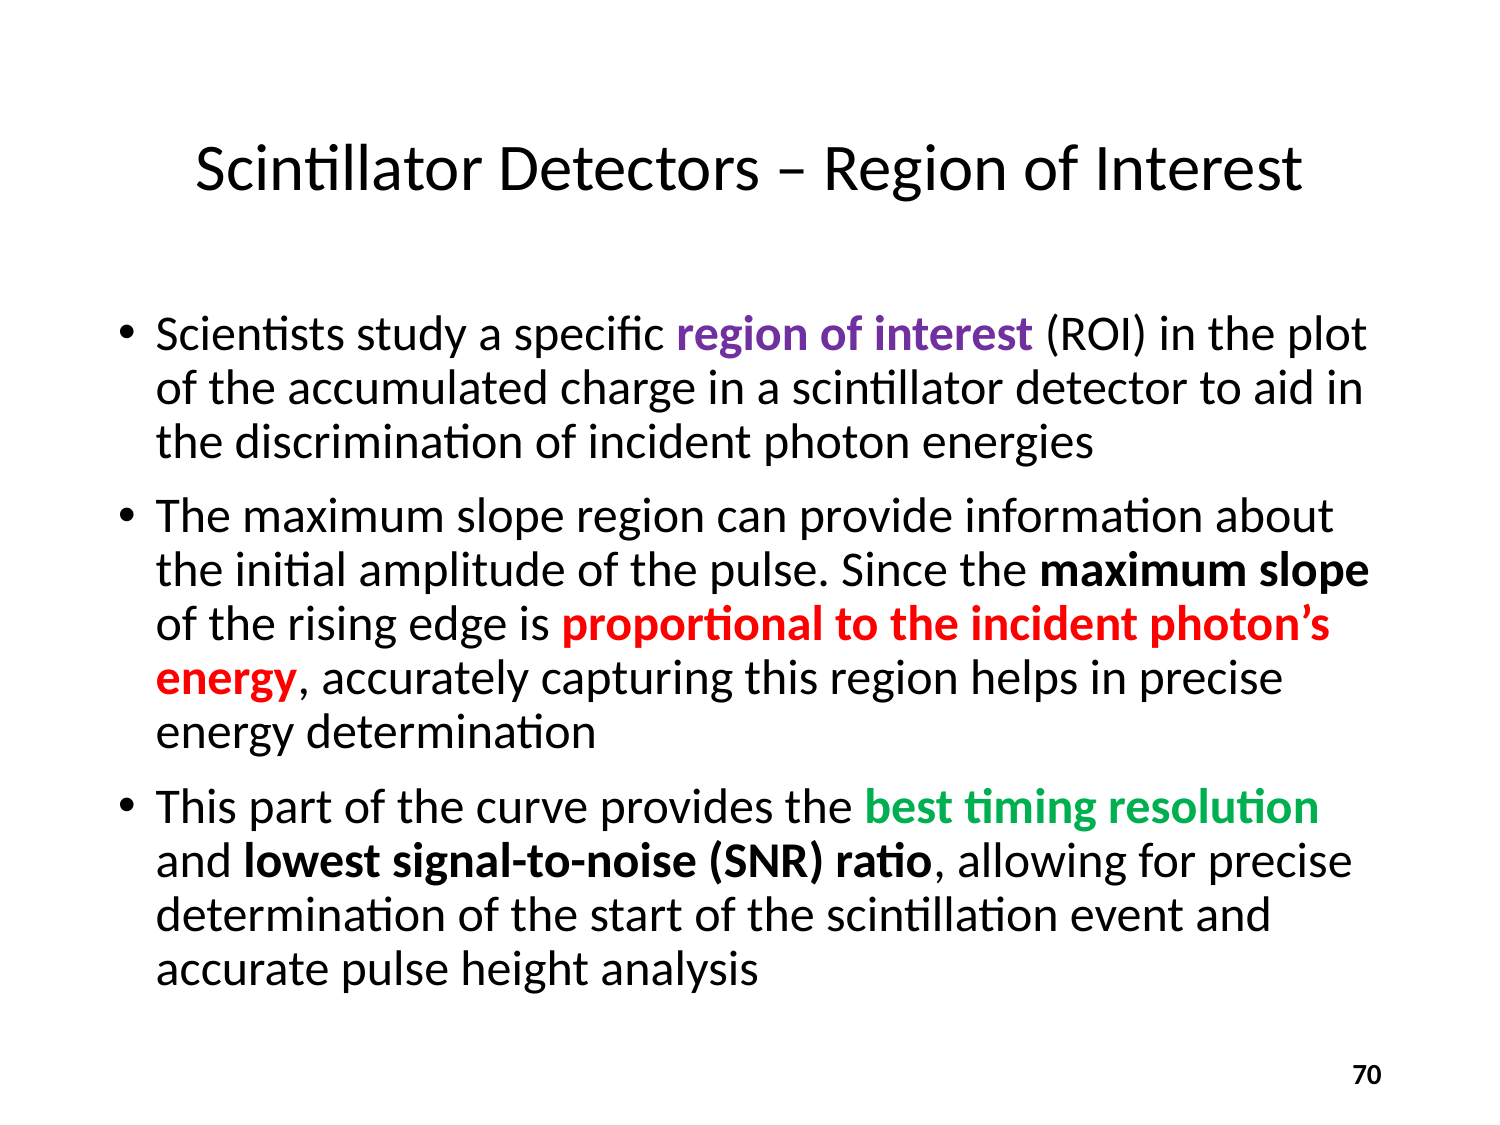

# Scintillator Detectors – Region of Interest
Scientists study a specific region of interest (ROI) in the plot of the accumulated charge in a scintillator detector to aid in the discrimination of incident photon energies
The maximum slope region can provide information about the initial amplitude of the pulse. Since the maximum slope of the rising edge is proportional to the incident photon’s energy, accurately capturing this region helps in precise energy determination
This part of the curve provides the best timing resolution and lowest signal-to-noise (SNR) ratio, allowing for precise determination of the start of the scintillation event and accurate pulse height analysis
70